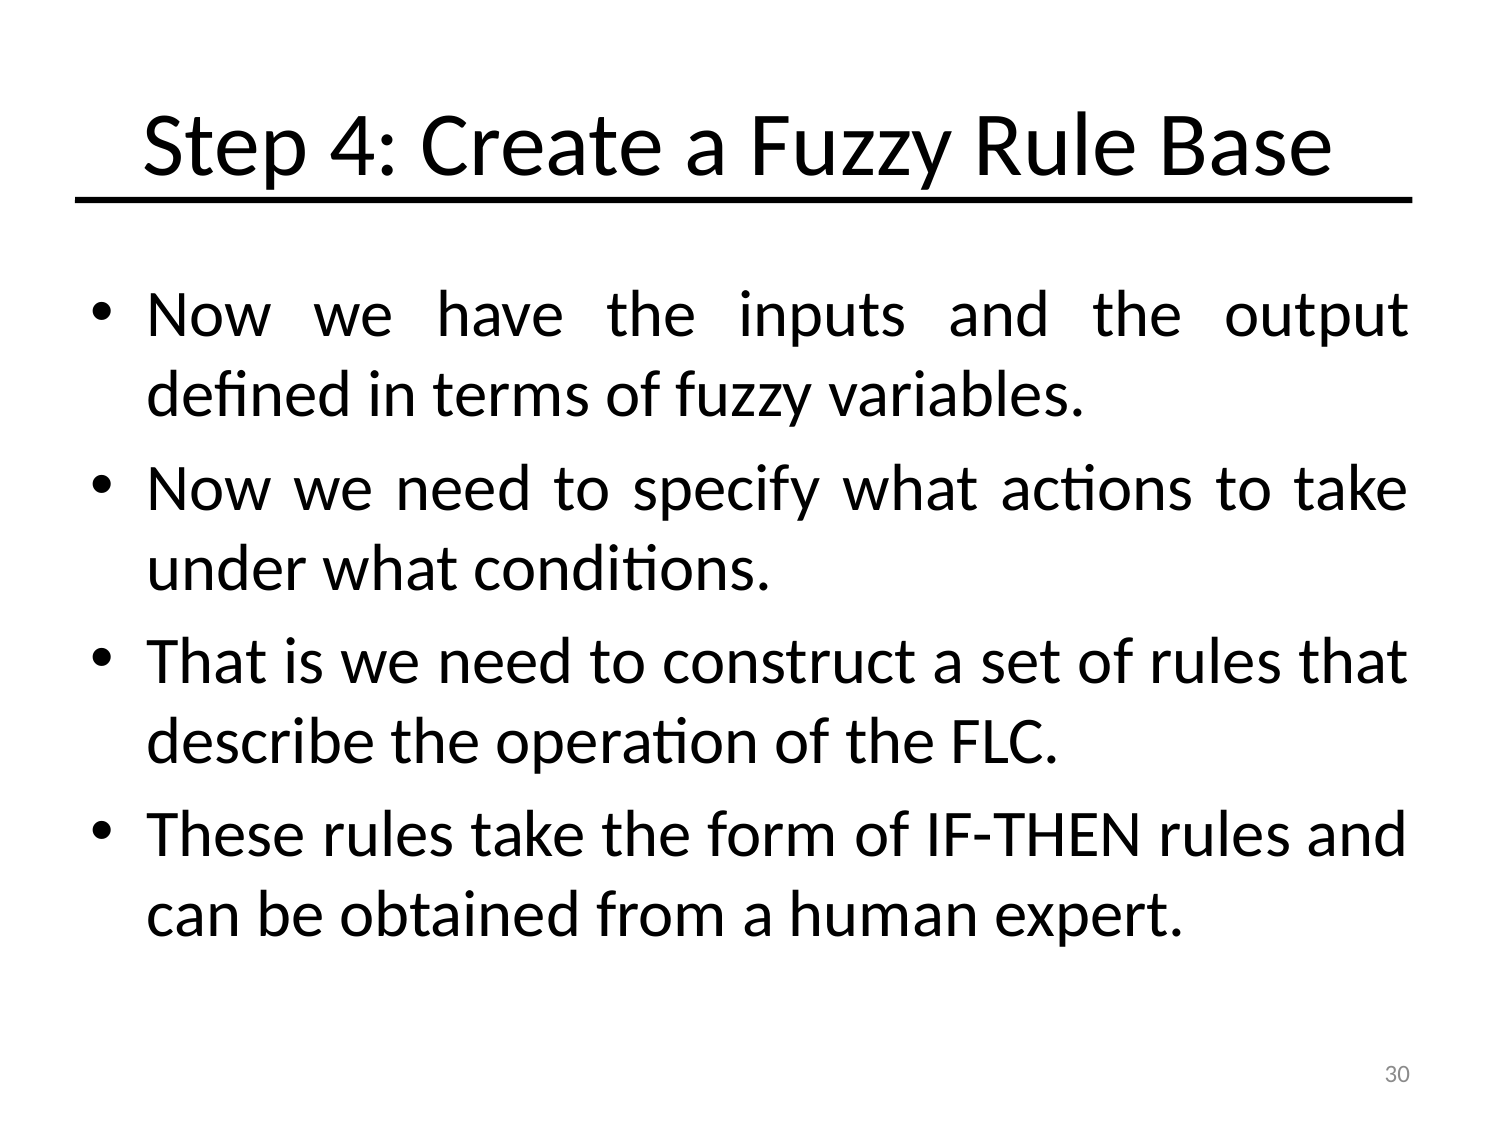

# Step 4: Create a Fuzzy Rule Base

Now we have the inputs and the output defined in terms of fuzzy variables.
Now we need to specify what actions to take under what conditions.
That is we need to construct a set of rules that describe the operation of the FLC.
These rules take the form of IF-THEN rules and can be obtained from a human expert.

30